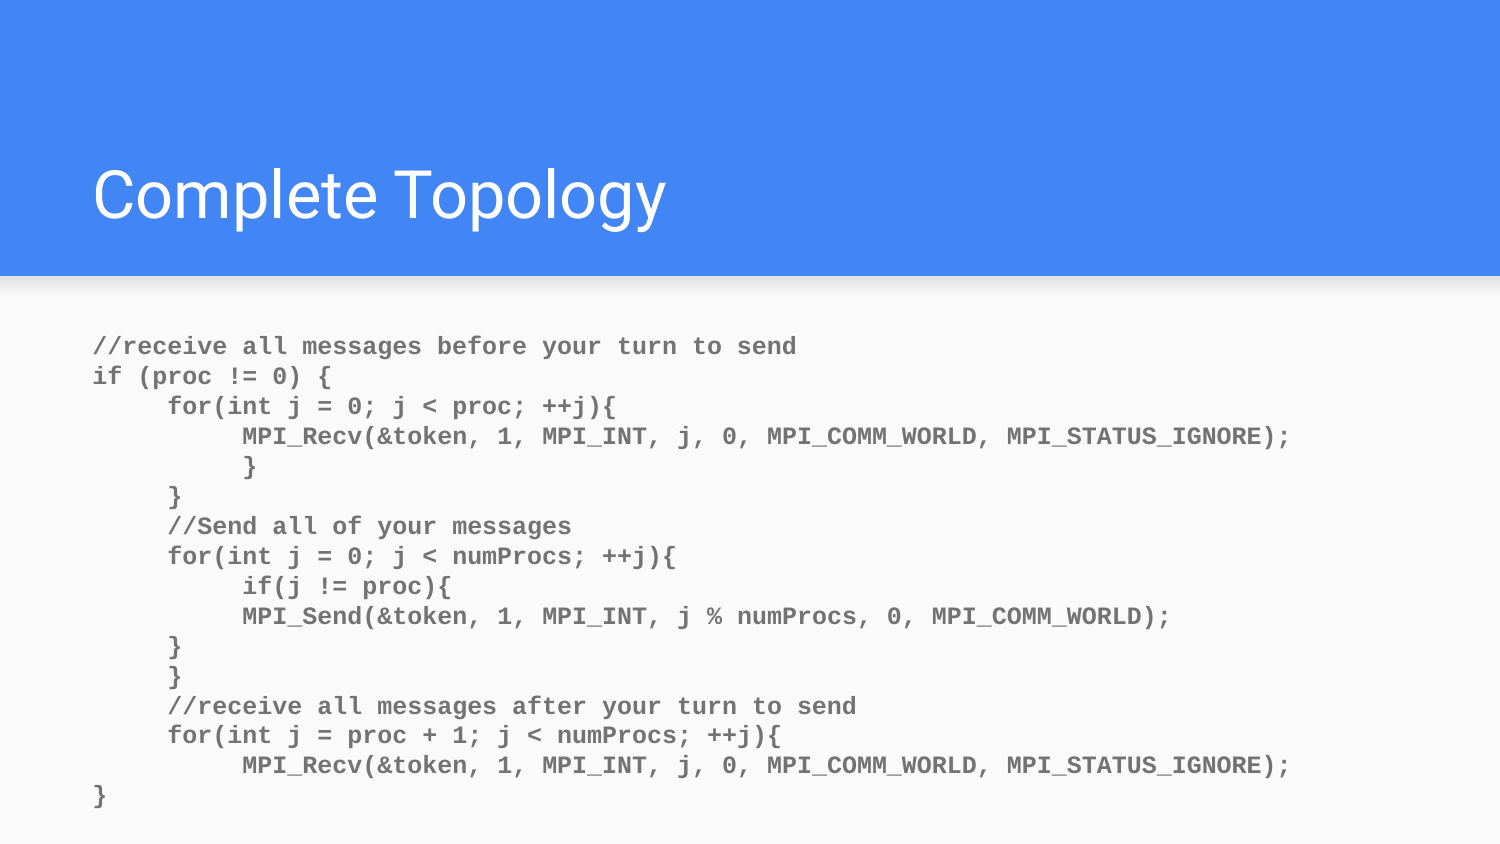

# Complete Topology
//receive all messages before your turn to send
if (proc != 0) {
for(int j = 0; j < proc; ++j){
MPI_Recv(&token, 1, MPI_INT, j, 0, MPI_COMM_WORLD, MPI_STATUS_IGNORE);
}
}
//Send all of your messages
for(int j = 0; j < numProcs; ++j){
if(j != proc){
MPI_Send(&token, 1, MPI_INT, j % numProcs, 0, MPI_COMM_WORLD);
}
}
//receive all messages after your turn to send
for(int j = proc + 1; j < numProcs; ++j){
MPI_Recv(&token, 1, MPI_INT, j, 0, MPI_COMM_WORLD, MPI_STATUS_IGNORE);
}